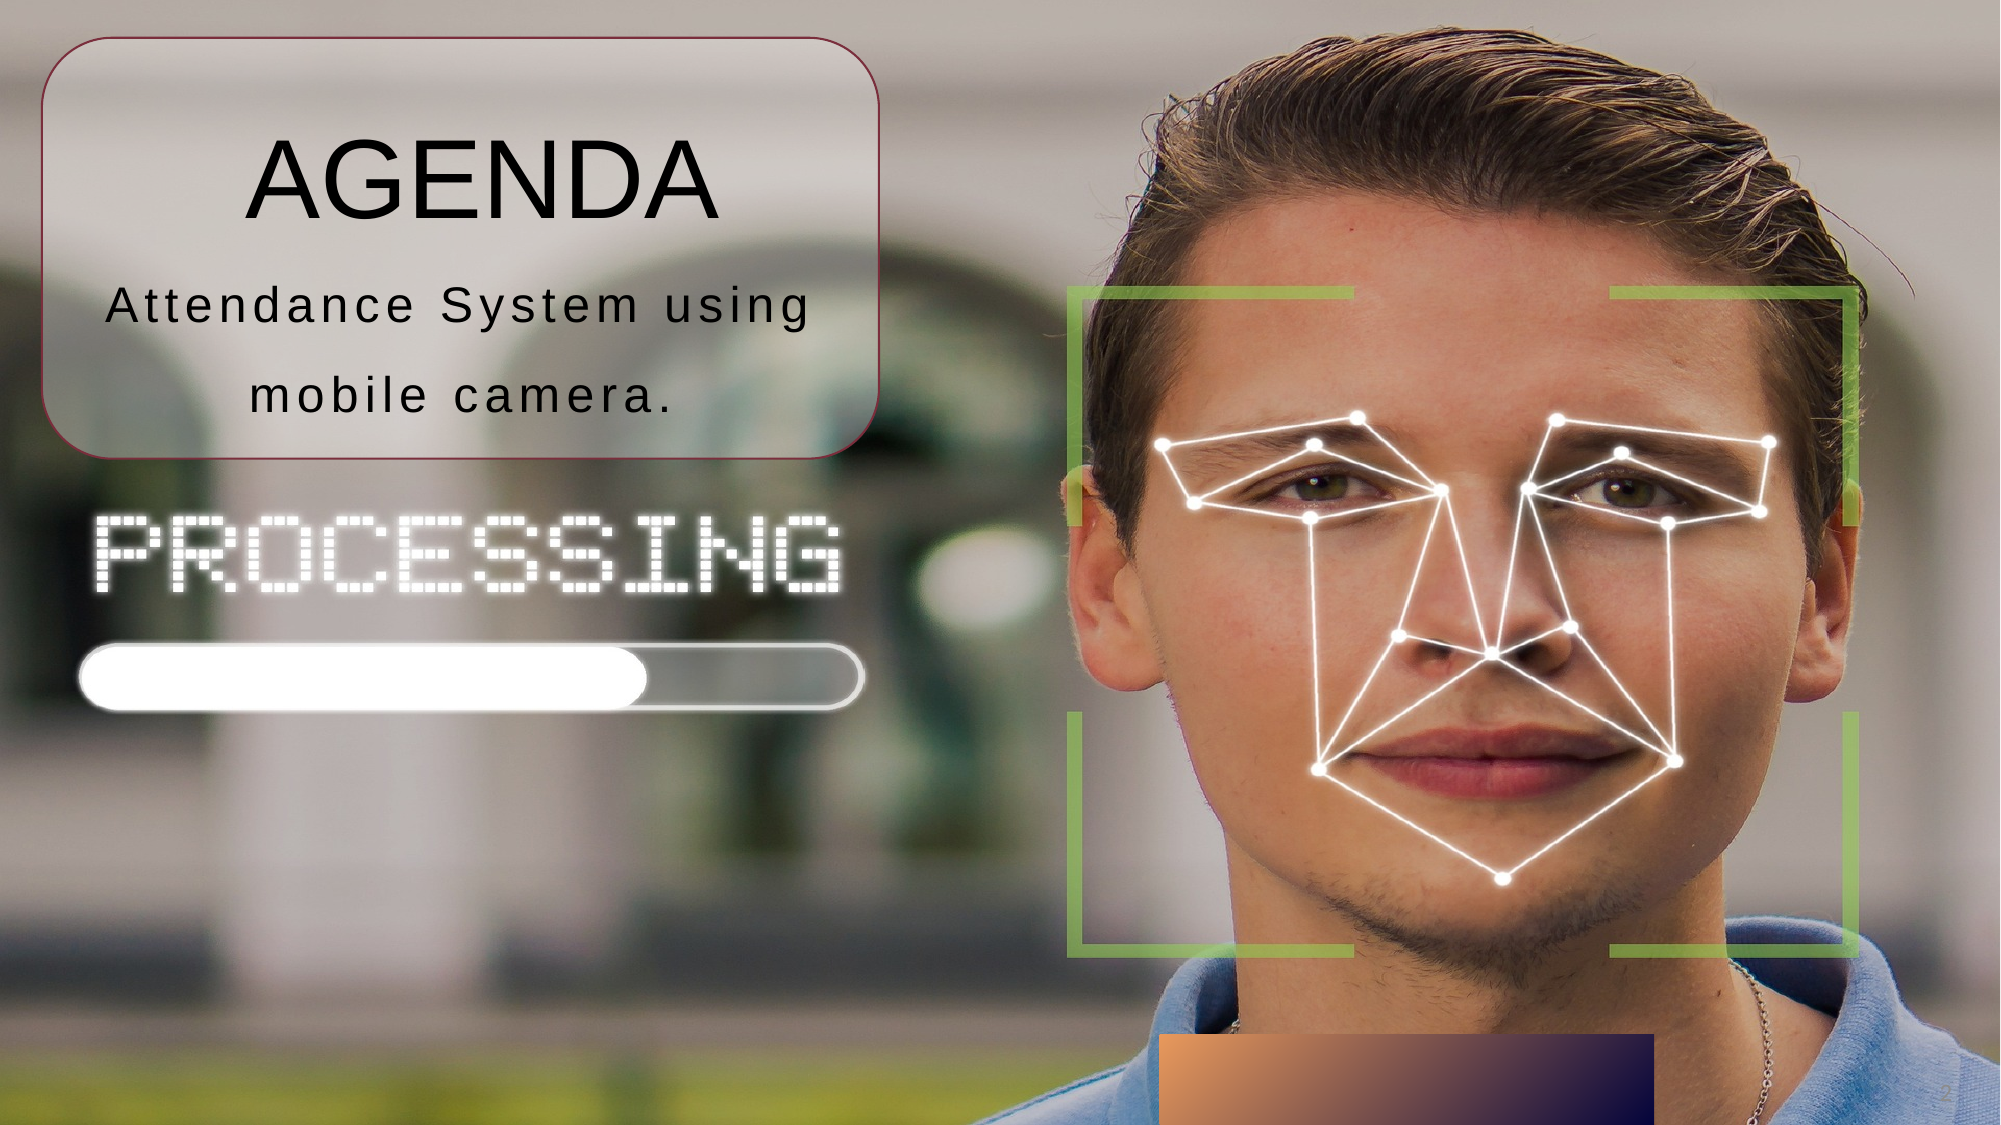

# Agenda

Attendance System using mobile camera.
2